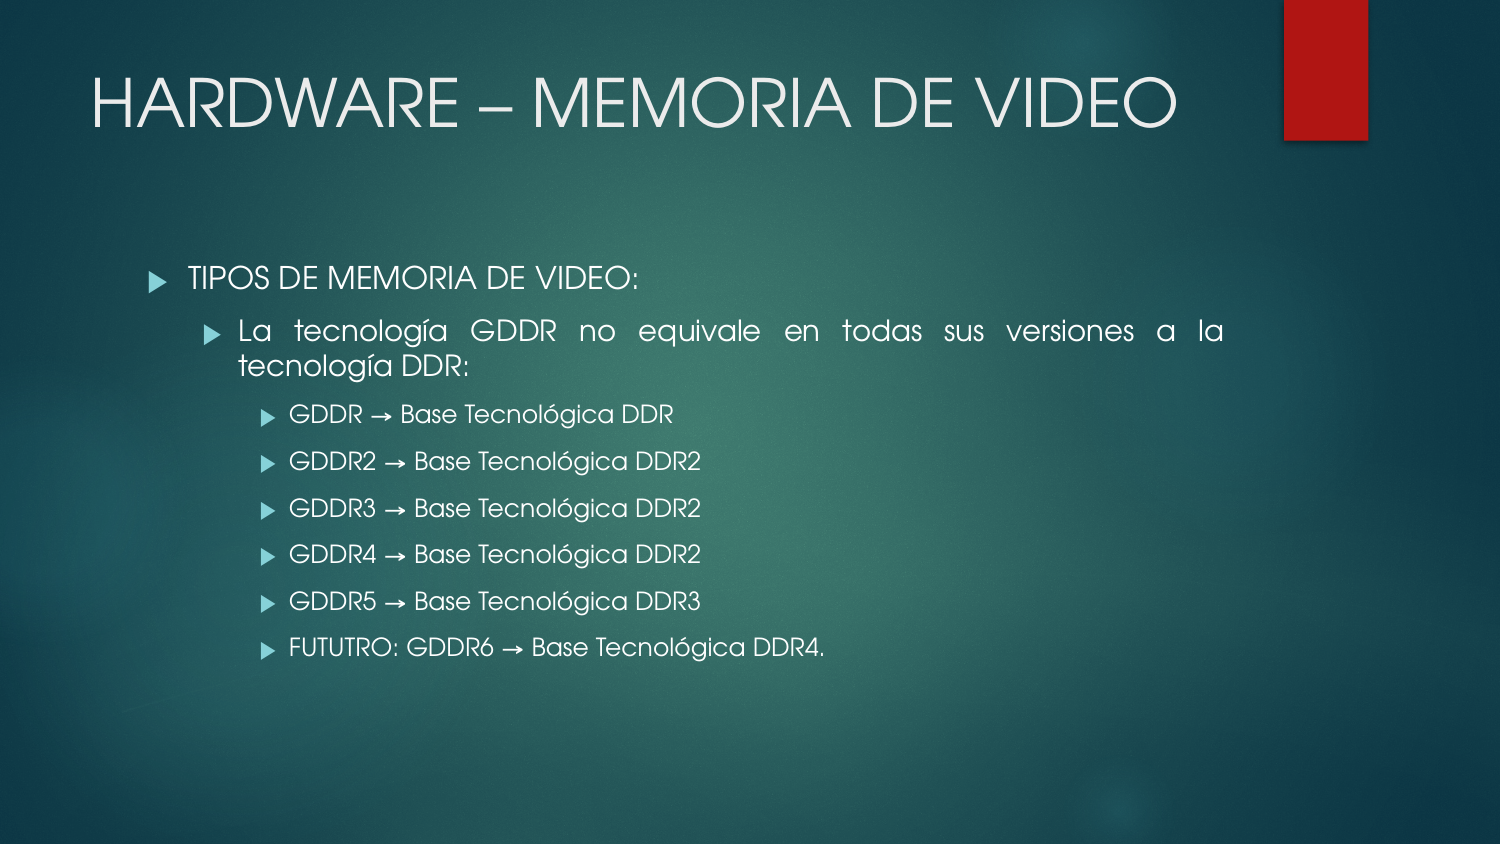

# HARDWARE – MEMORIA DE VIDEO
TIPOS DE MEMORIA DE VIDEO:
La tecnología GDDR no equivale en todas sus versiones a la tecnología DDR:
GDDR → Base Tecnológica DDR
GDDR2 → Base Tecnológica DDR2
GDDR3 → Base Tecnológica DDR2
GDDR4 → Base Tecnológica DDR2
GDDR5 → Base Tecnológica DDR3
FUTUTRO: GDDR6 → Base Tecnológica DDR4.